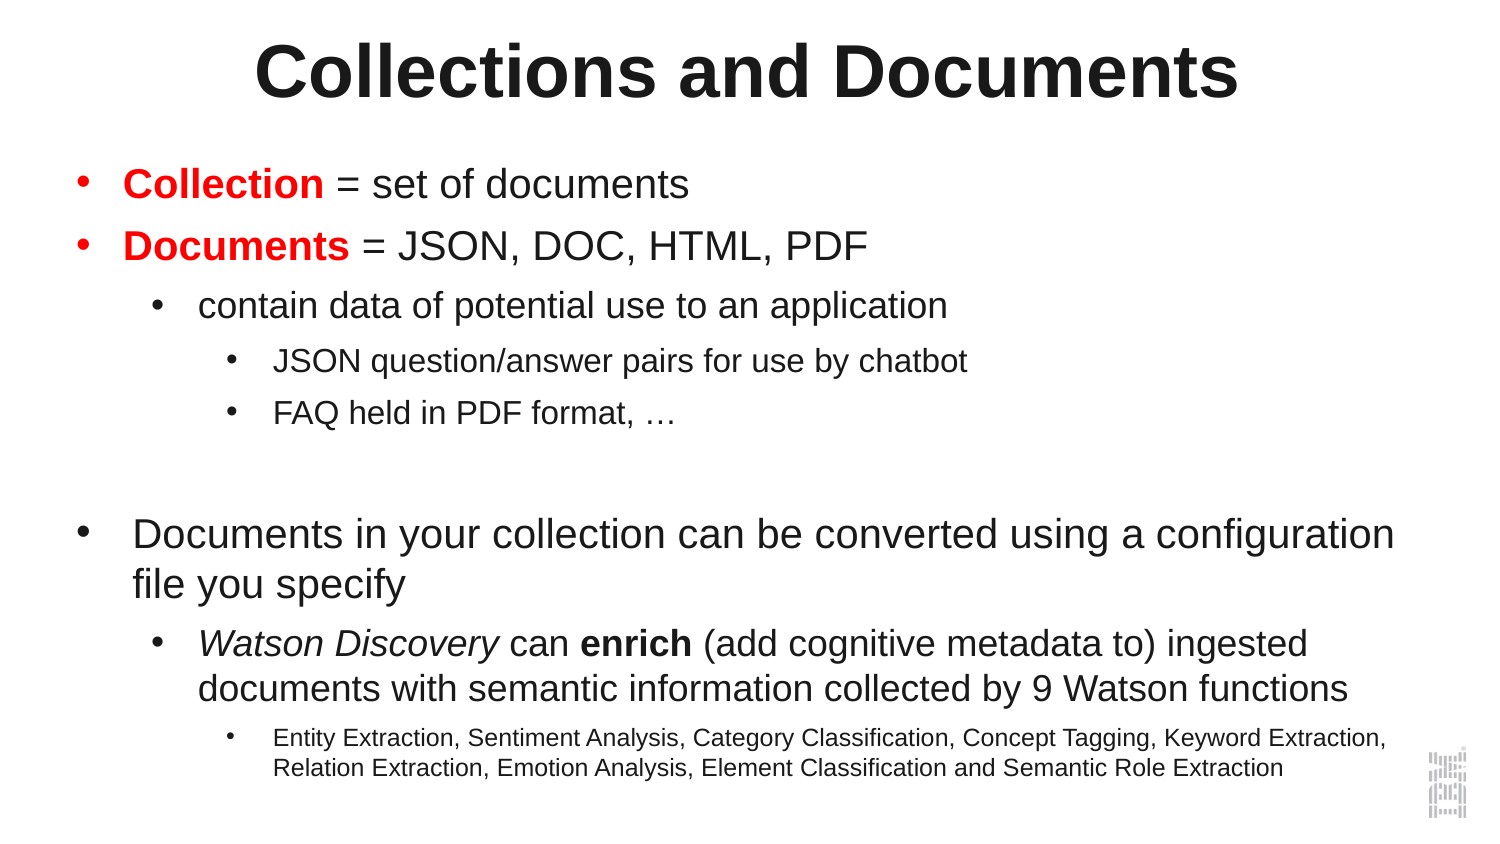

Collections and Documents
Collection = set of documents
Documents = JSON, DOC, HTML, PDF
contain data of potential use to an application
JSON question/answer pairs for use by chatbot
FAQ held in PDF format, …

Documents in your collection can be converted using a configuration file you specify
Watson Discovery can enrich (add cognitive metadata to) ingested documents with semantic information collected by 9 Watson functions
Entity Extraction, Sentiment Analysis, Category Classification, Concept Tagging, Keyword Extraction, Relation Extraction, Emotion Analysis, Element Classification and Semantic Role Extraction